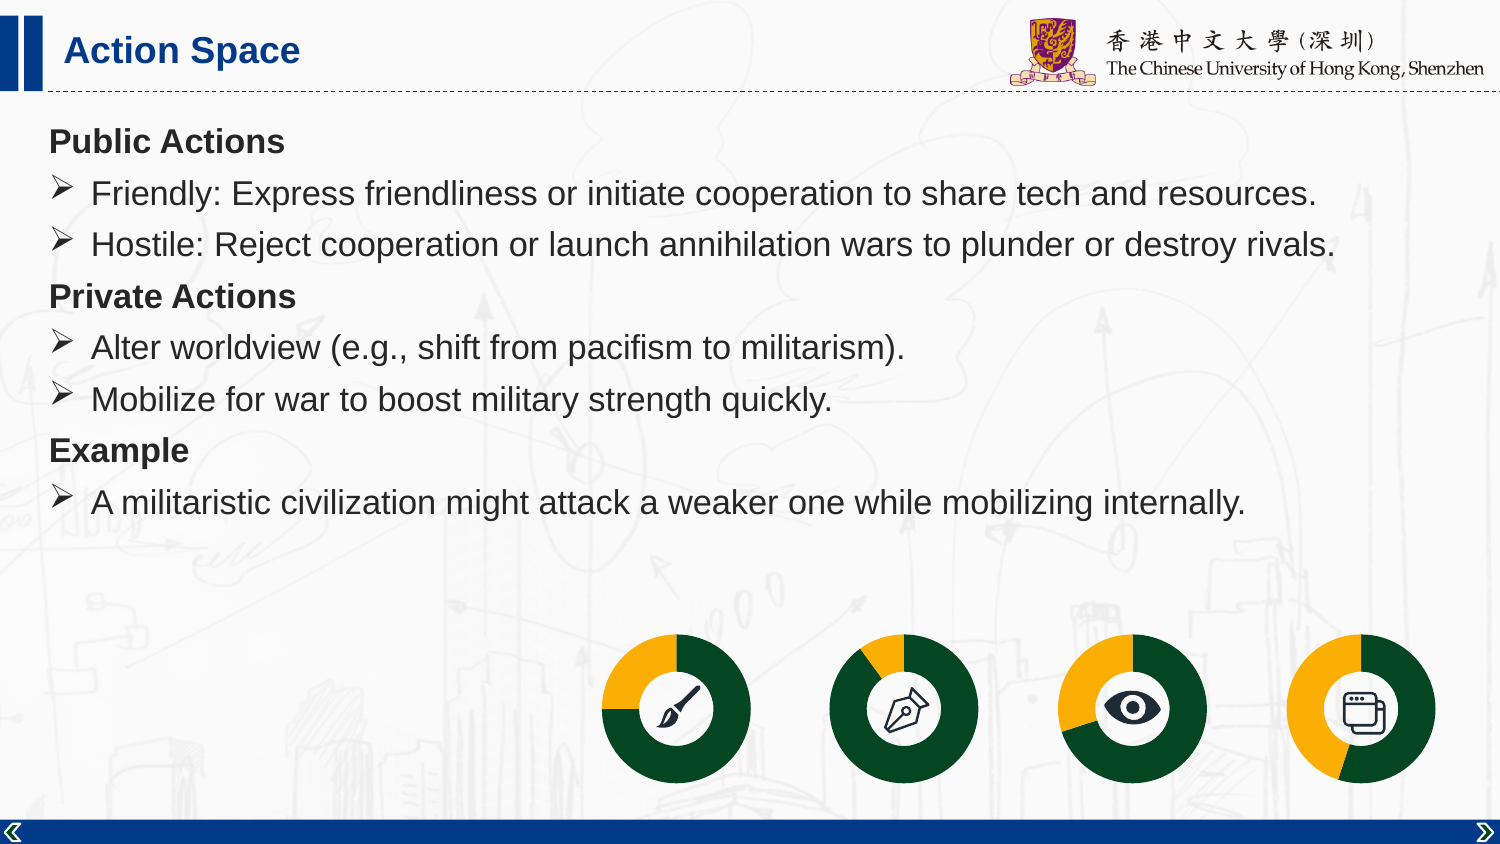

Action Space
Public Actions
Friendly: Express friendliness or initiate cooperation to share tech and resources.
Hostile: Reject cooperation or launch annihilation wars to plunder or destroy rivals.
Private Actions
Alter worldview (e.g., shift from pacifism to militarism).
Mobilize for war to boost military strength quickly.
Example
A militaristic civilization might attack a weaker one while mobilizing internally.

### Chart

| Category | Sales |
|---|---|
| 1st Qtr | 75.0 |
| 2nd Qtr | 25.0 |

### Chart

| Category | Sales |
|---|---|
| 1st Qtr | 90.0 |
| 2nd Qtr | 10.0 |

### Chart

| Category | Sales |
|---|---|
| 1st Qtr | 70.0 |
| 2nd Qtr | 30.0 |

### Chart

| Category | Sales |
|---|---|
| 1st Qtr | 55.0 |
| 2nd Qtr | 45.0 |